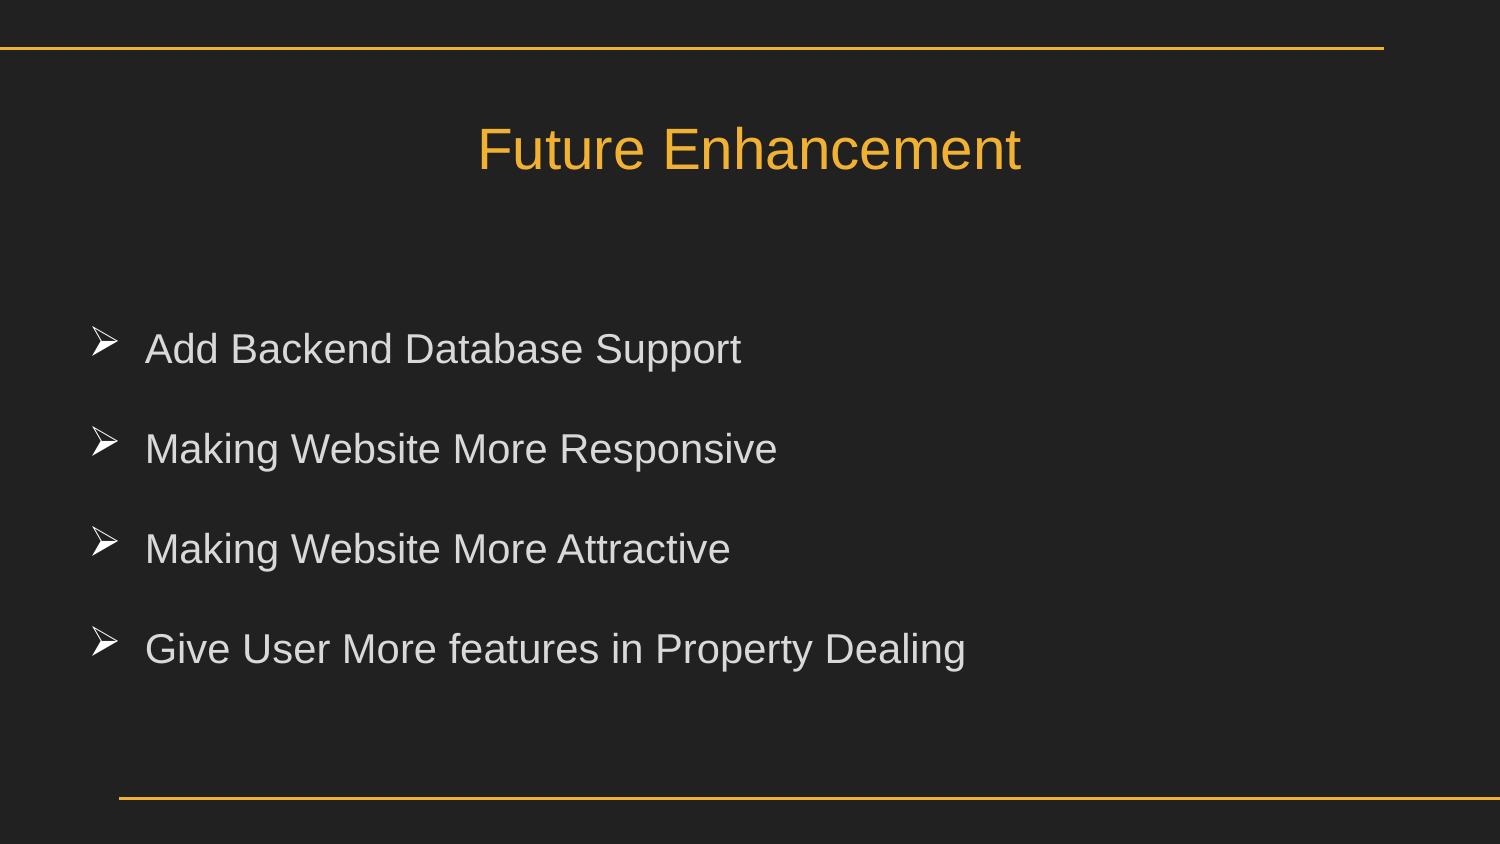

# Future Enhancement
Add Backend Database Support
Making Website More Responsive
Making Website More Attractive
Give User More features in Property Dealing